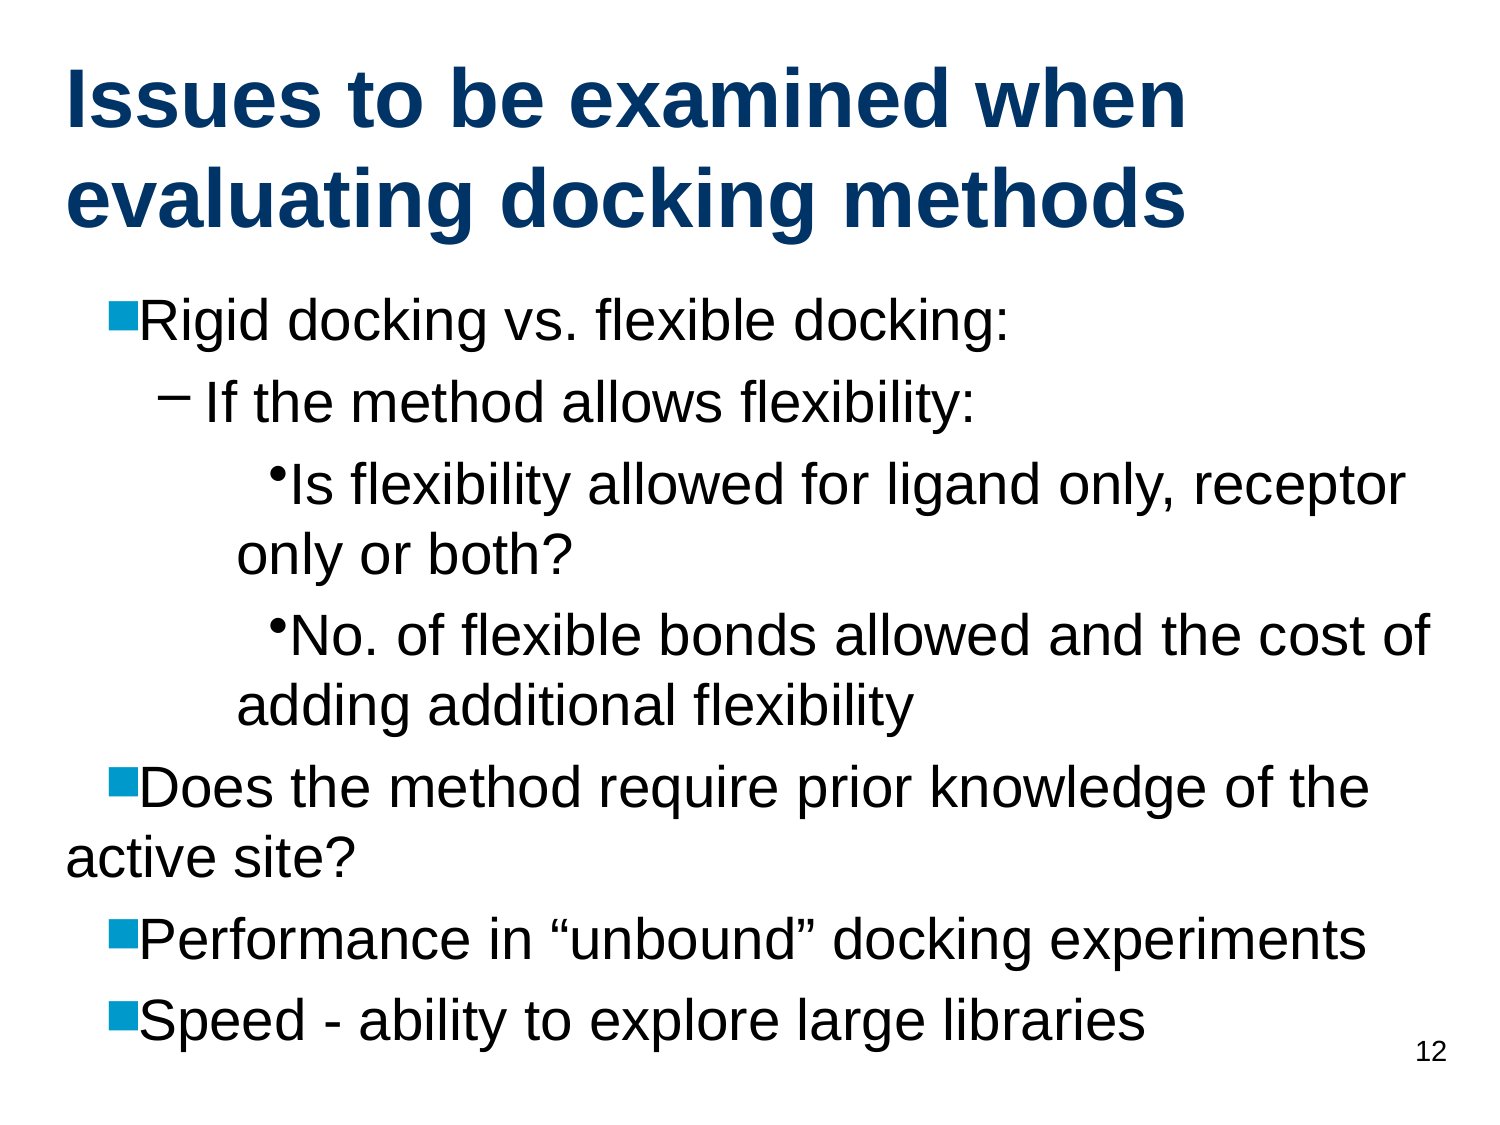

# Issues to be examined when evaluating docking methods
Rigid docking vs. flexible docking:
If the method allows flexibility:
Is flexibility allowed for ligand only, receptor only or both?
No. of flexible bonds allowed and the cost of adding additional flexibility
Does the method require prior knowledge of the active site?
Performance in “unbound” docking experiments
Speed - ability to explore large libraries
12